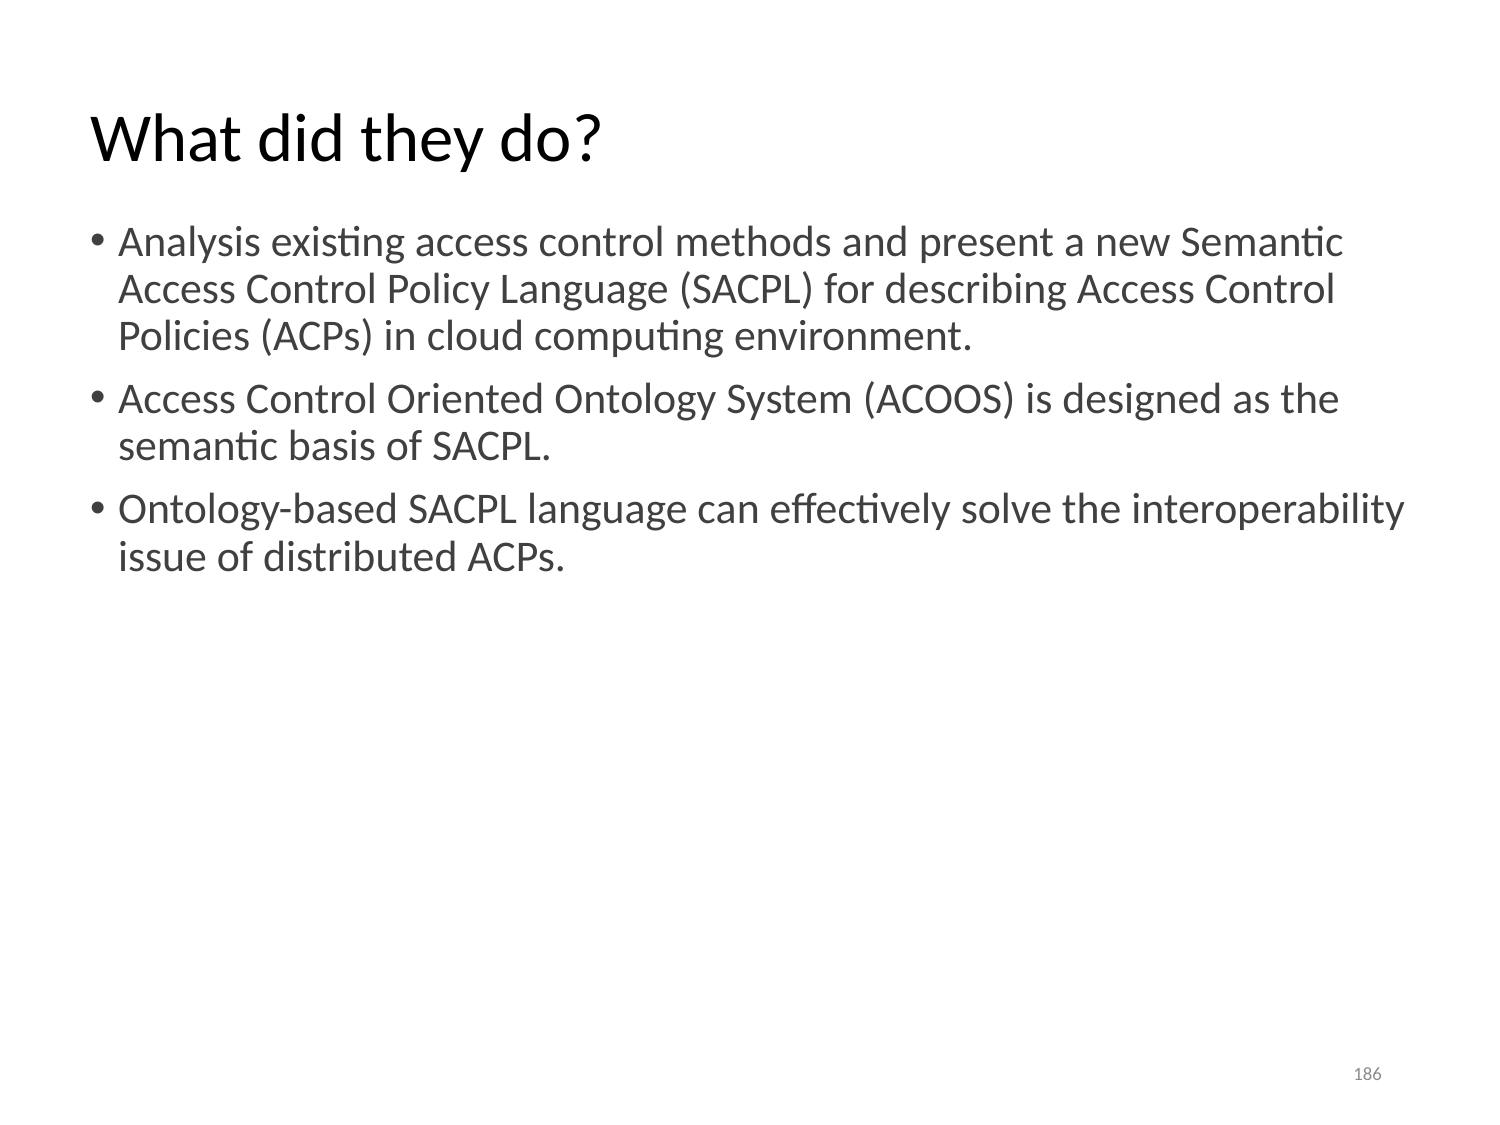

# What did they do?
Analysis existing access control methods and present a new Semantic Access Control Policy Language (SACPL) for describing Access Control Policies (ACPs) in cloud computing environment.
Access Control Oriented Ontology System (ACOOS) is designed as the semantic basis of SACPL.
Ontology-based SACPL language can effectively solve the interoperability issue of distributed ACPs.
186